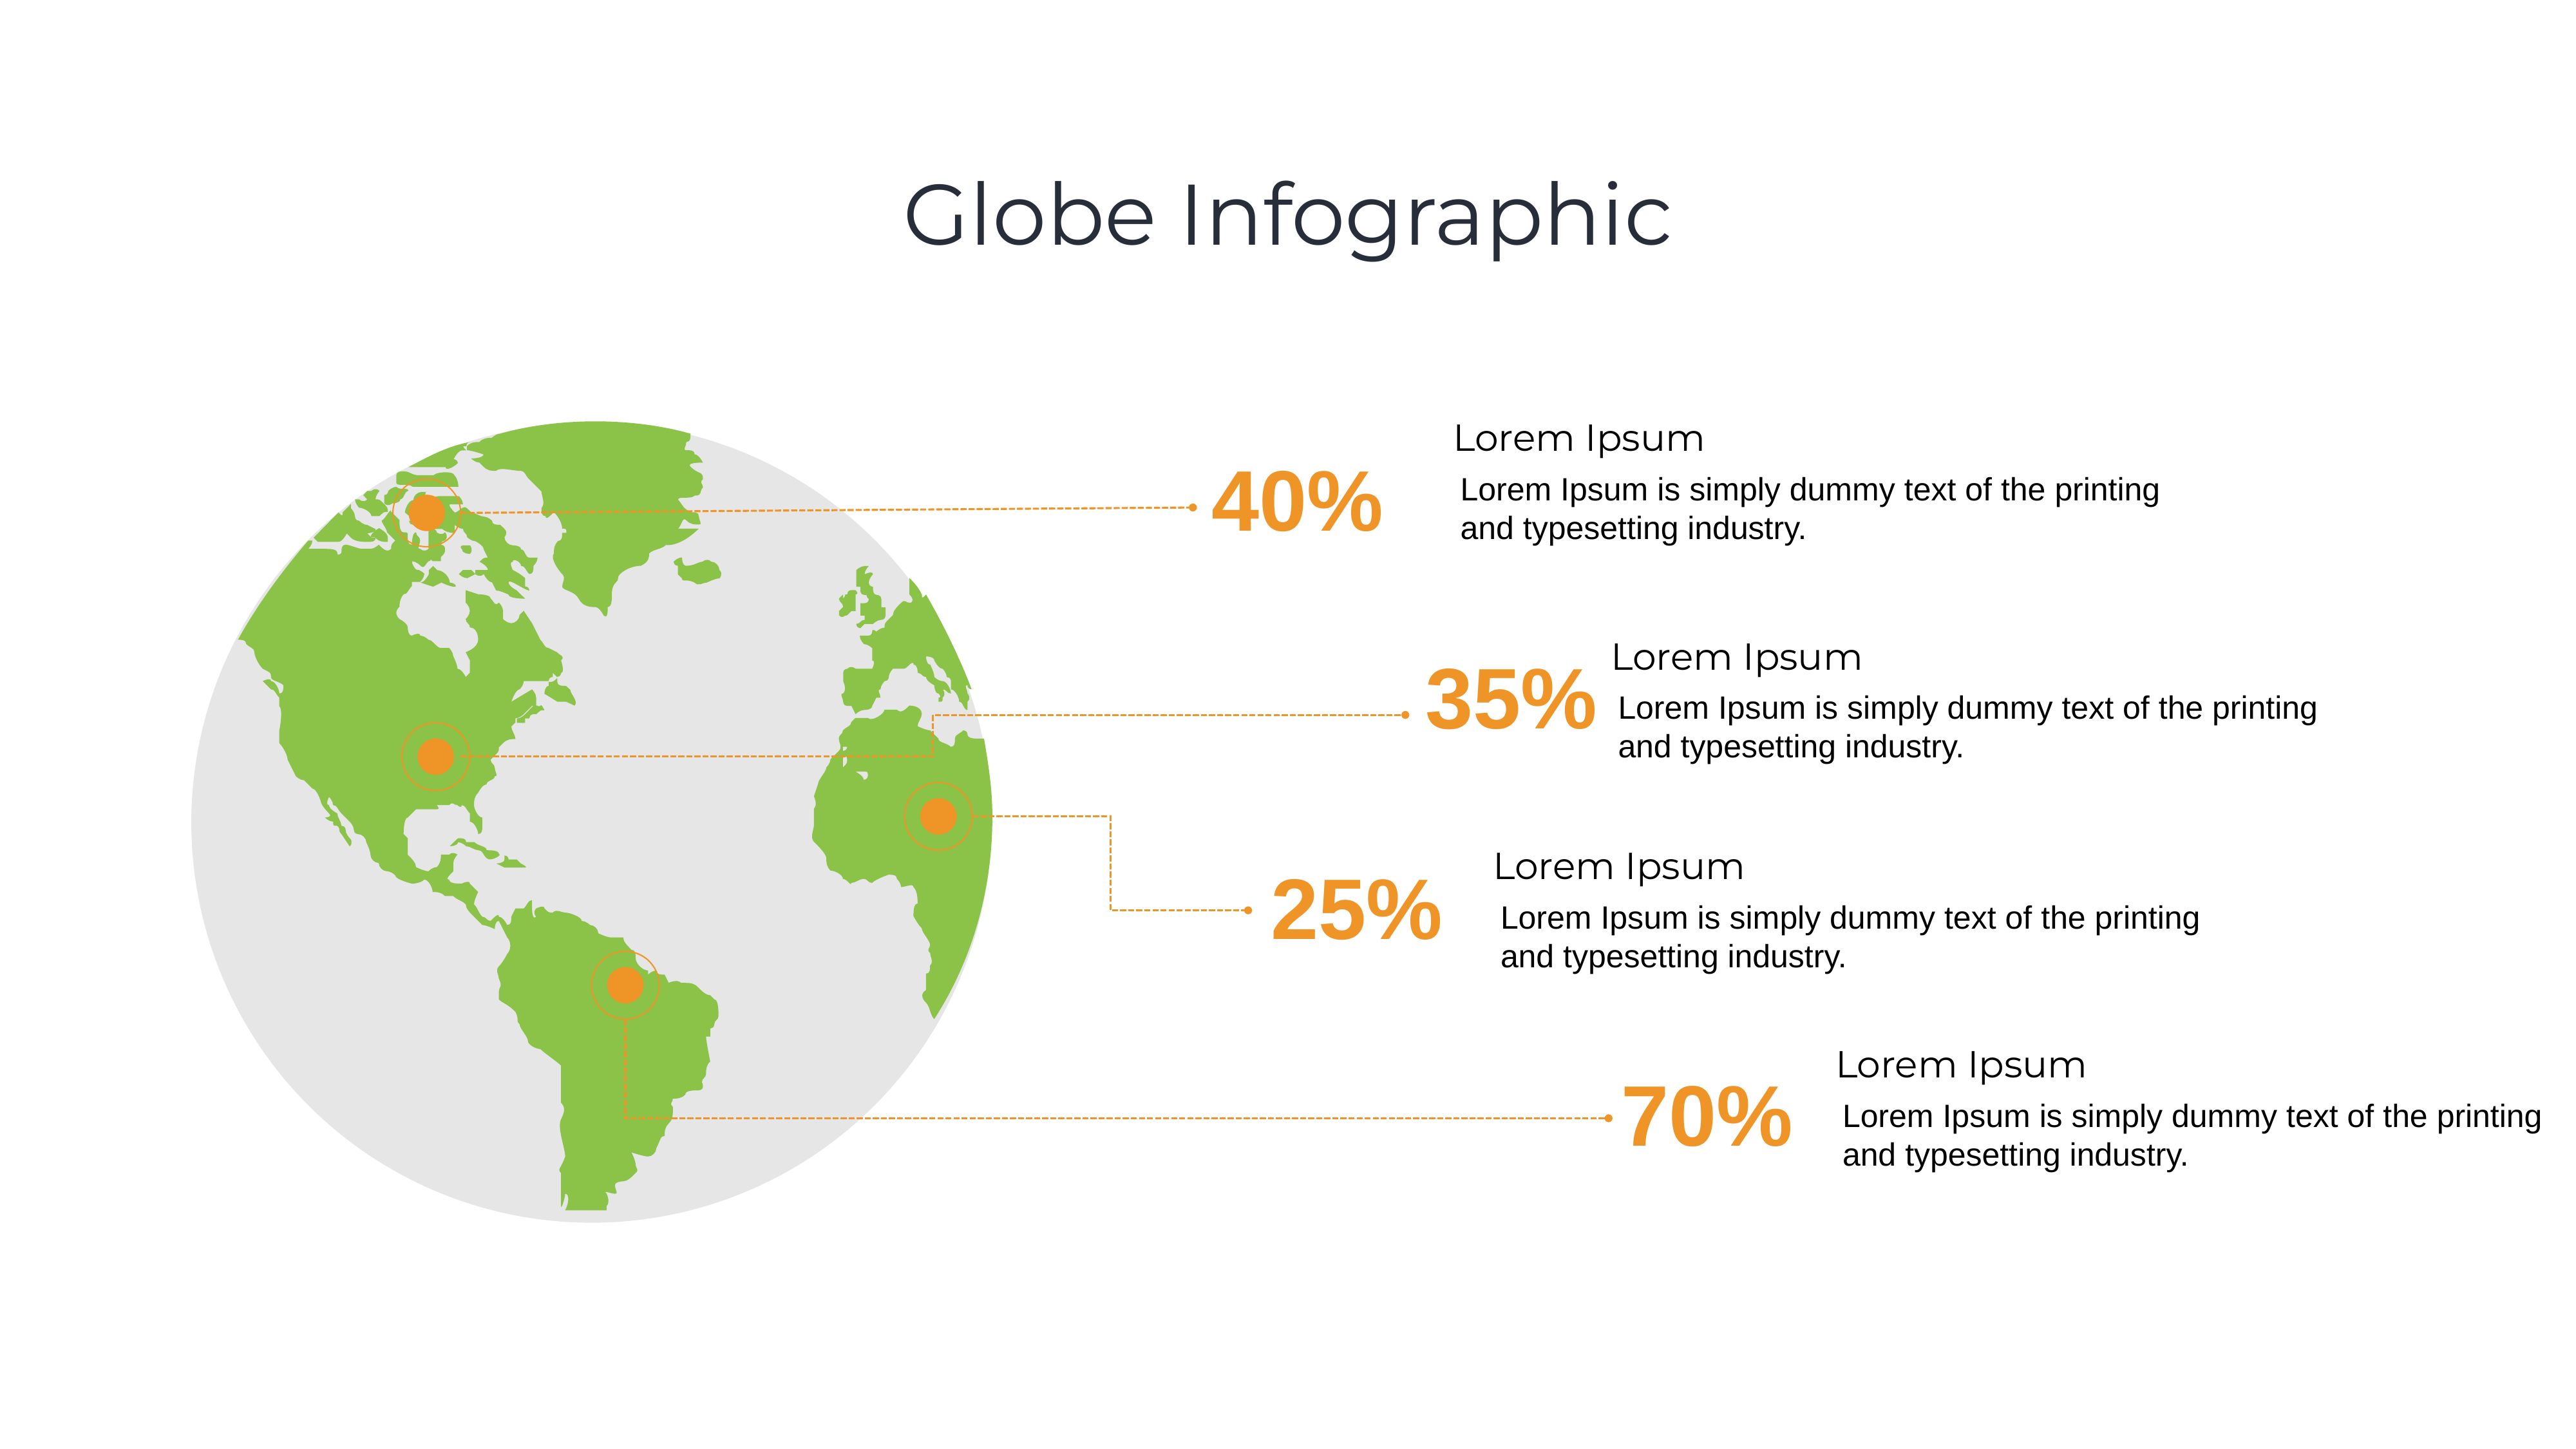

76
# Globe Infographic
Lorem Ipsum

40%
Lorem Ipsum is simply dummy text of the printing and typesetting industry.

Lorem Ipsum
35%
Lorem Ipsum is simply dummy text of the printing and typesetting industry.

Lorem Ipsum
25%
Lorem Ipsum is simply dummy text of the printing and typesetting industry.

Lorem Ipsum
70%
Lorem Ipsum is simply dummy text of the printing and typesetting industry.